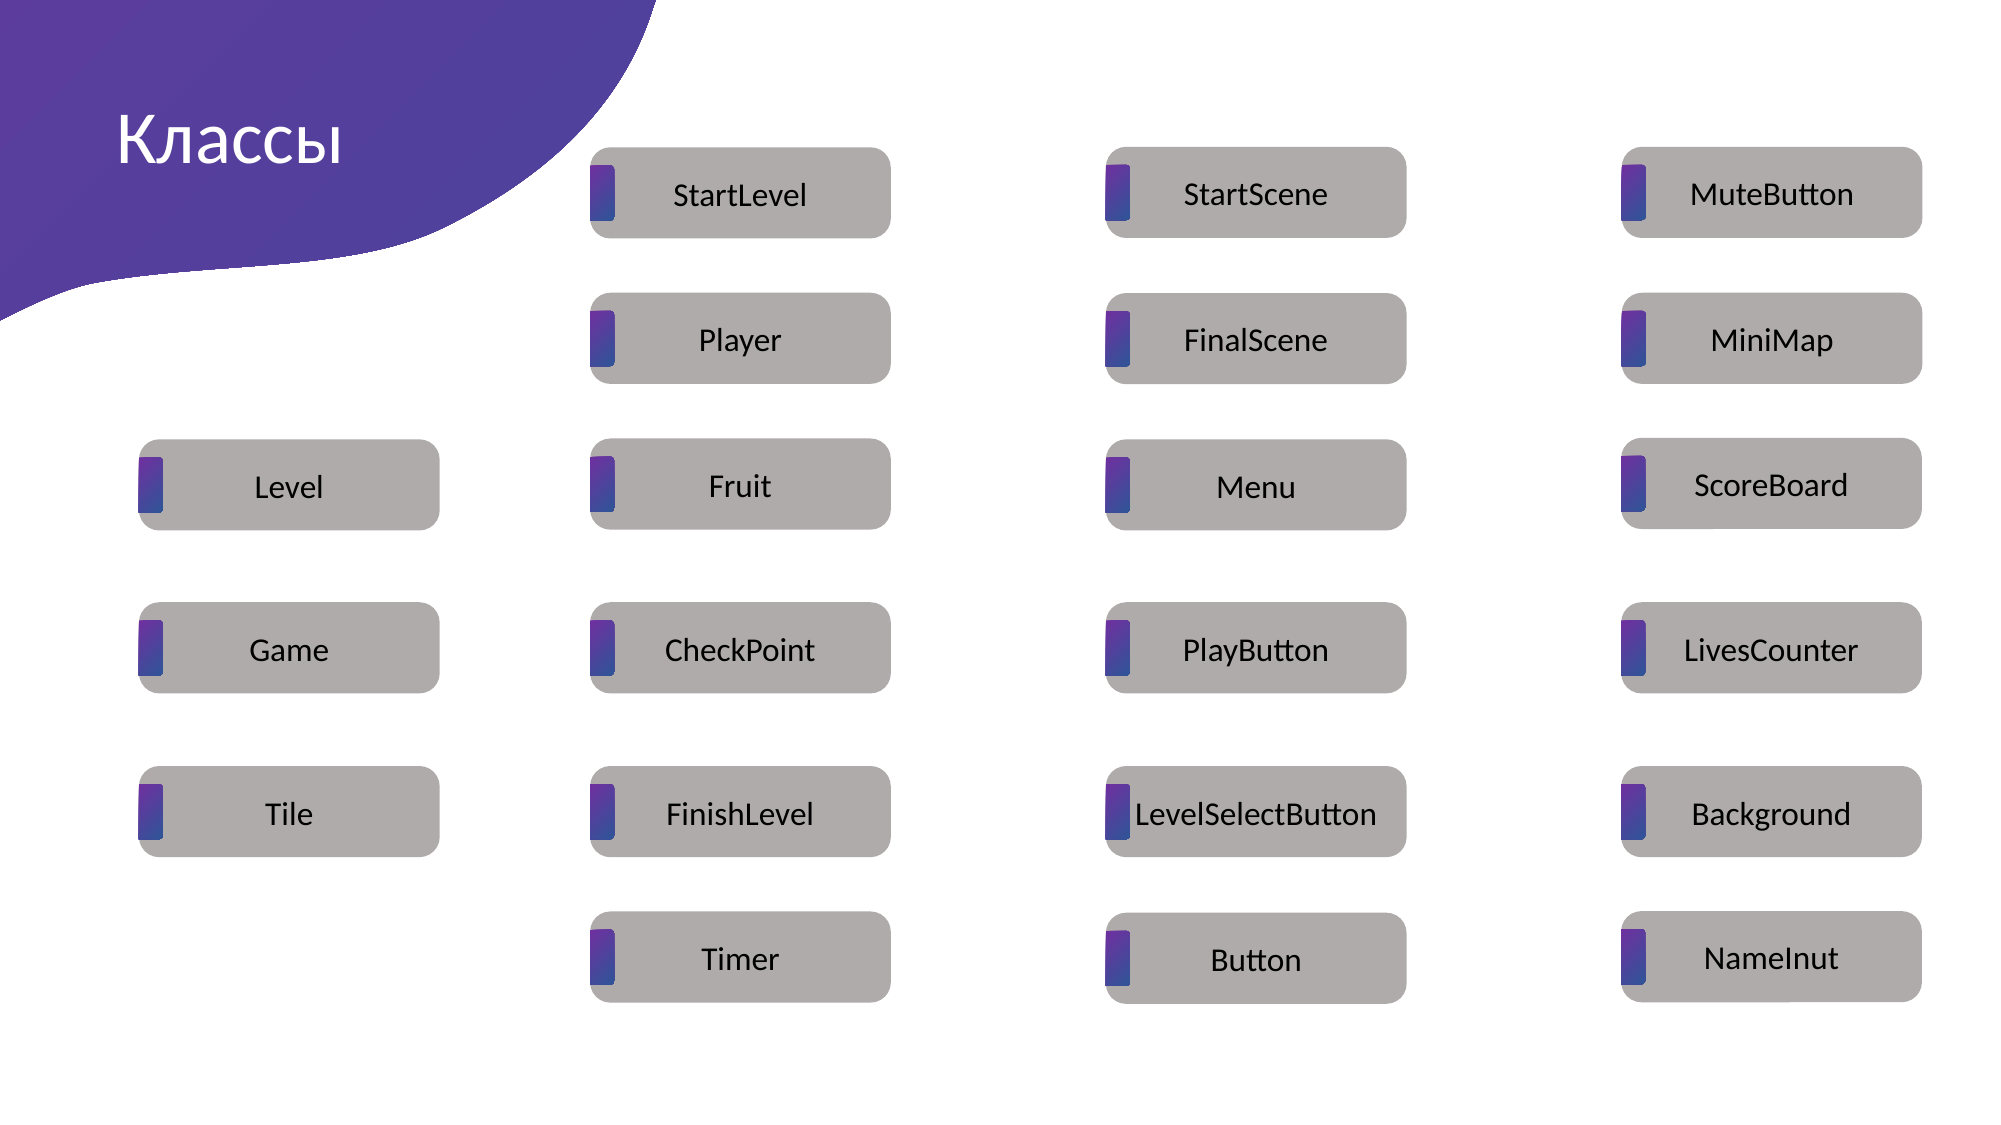

Классы
StartScene
MuteButton
StartLevel

Player
MiniMap
FinalScene

ScoreBoard
Fruit
Menu
Level

Game
CheckPoint
PlayButton
LivesCounter

Tile
FinishLevel
LevelSelectButton
Background

NameInut
Timer
Button